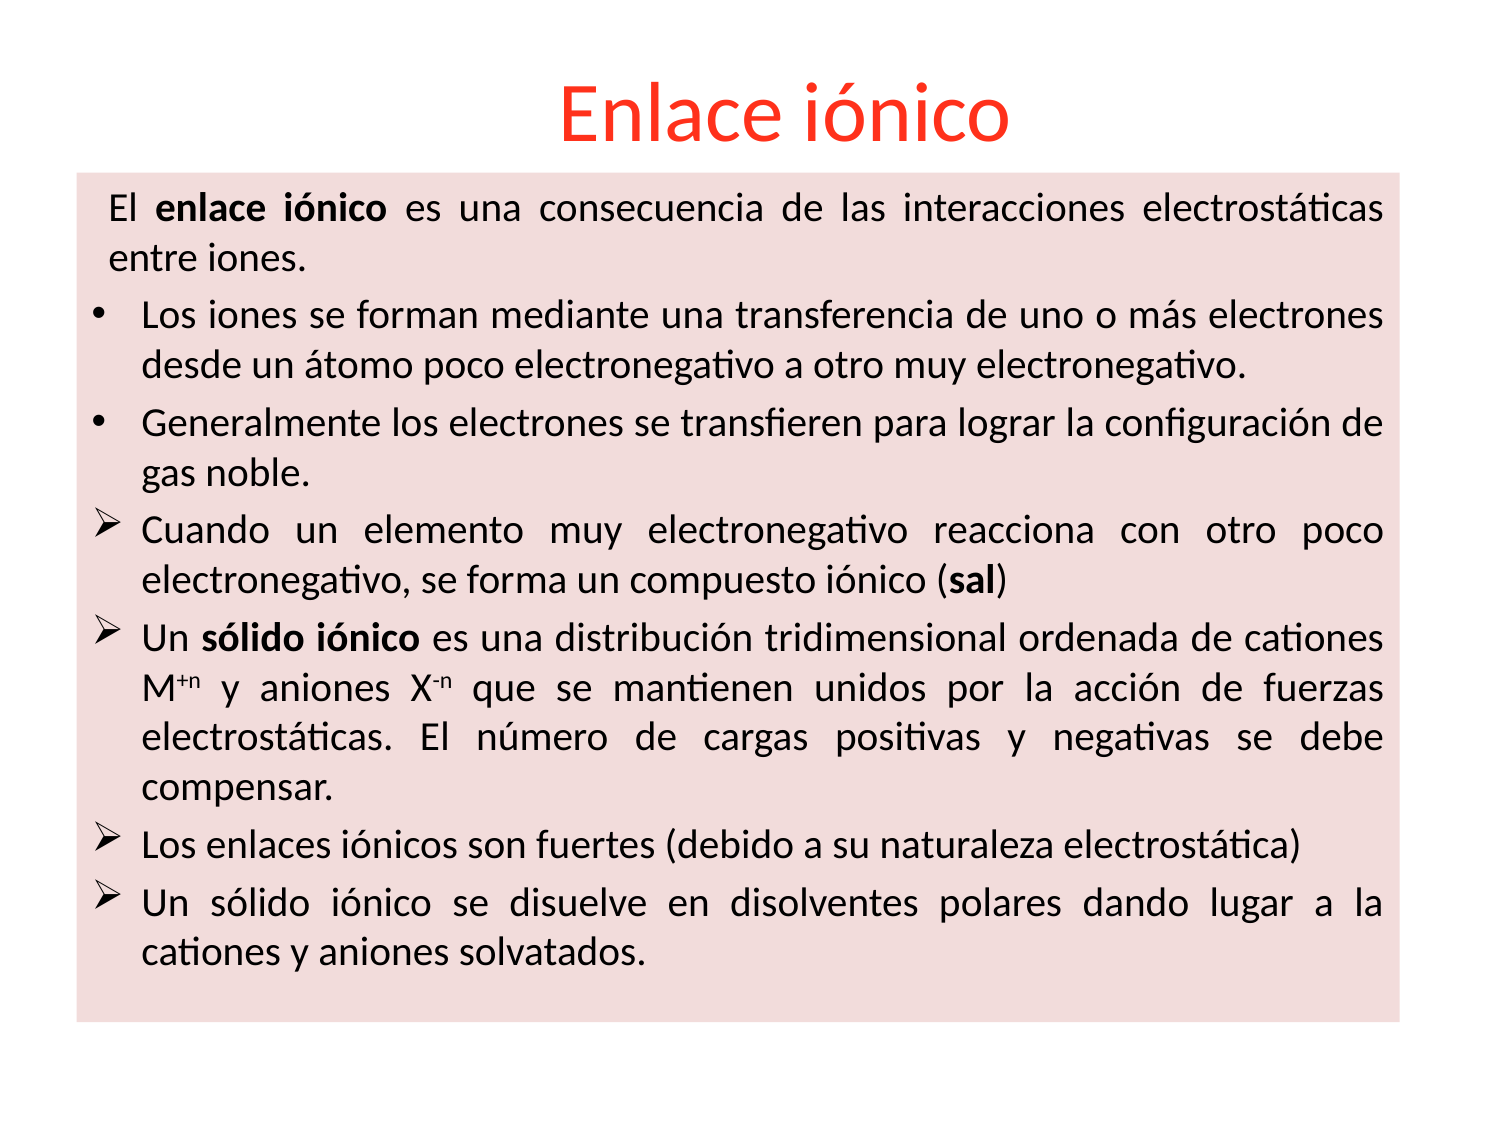

# Enlace iónico
El enlace iónico es una consecuencia de las interacciones electrostáticas entre iones.
Los iones se forman mediante una transferencia de uno o más electrones desde un átomo poco electronegativo a otro muy electronegativo.
Generalmente los electrones se transfieren para lograr la configuración de gas noble.
Cuando un elemento muy electronegativo reacciona con otro poco electronegativo, se forma un compuesto iónico (sal)
Un sólido iónico es una distribución tridimensional ordenada de cationes M+n y aniones X-n que se mantienen unidos por la acción de fuerzas electrostáticas. El número de cargas positivas y negativas se debe compensar.
Los enlaces iónicos son fuertes (debido a su naturaleza electrostática)
Un sólido iónico se disuelve en disolventes polares dando lugar a la cationes y aniones solvatados.